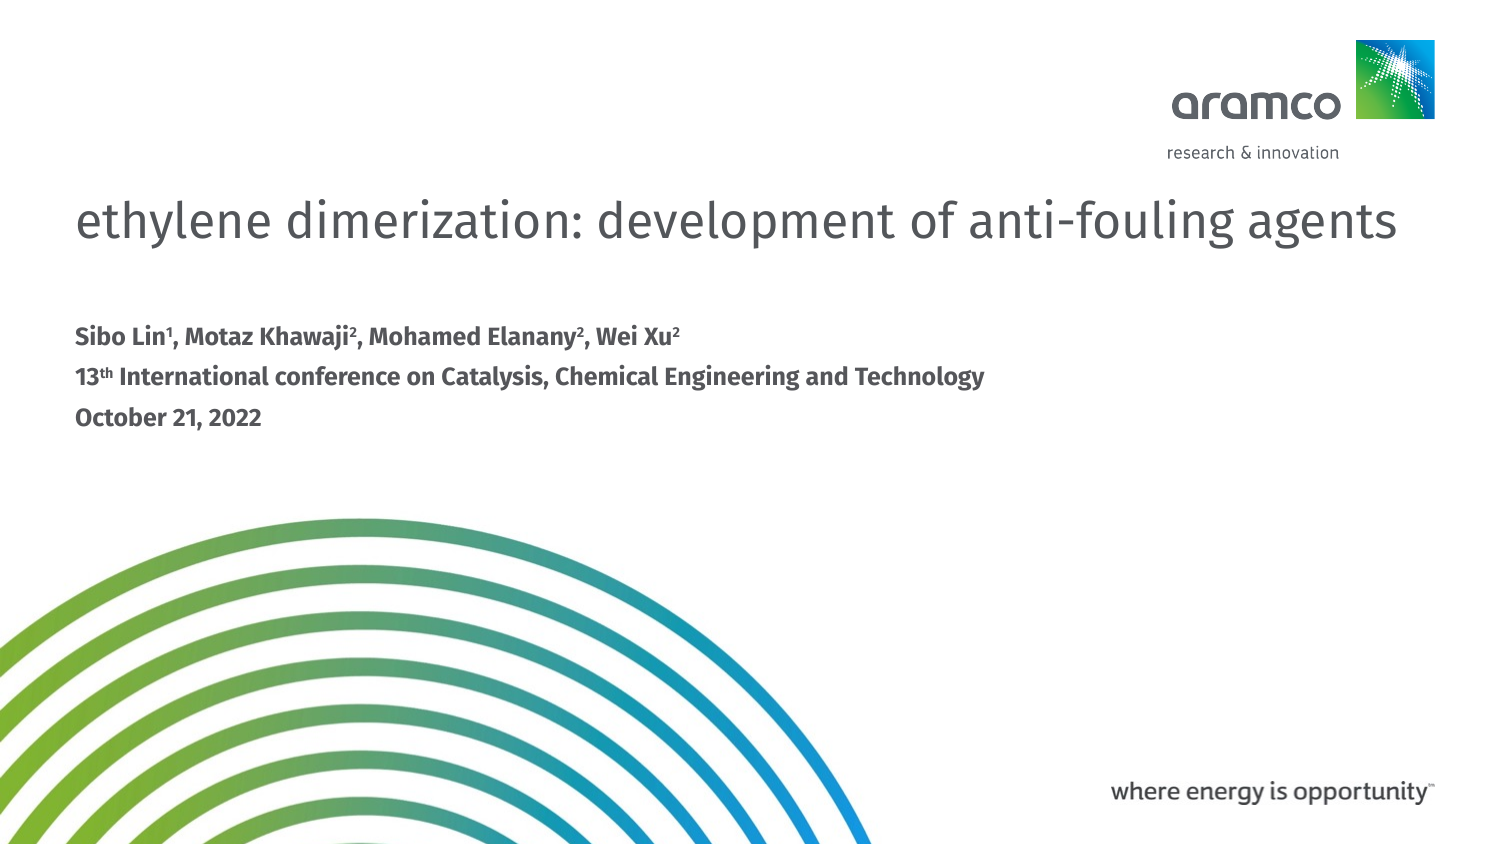

# ethylene dimerization: development of anti-fouling agents
Sibo Lin1, Motaz Khawaji2, Mohamed Elanany2, Wei Xu2
13th International conference on Catalysis, Chemical Engineering and Technology
October 21, 2022